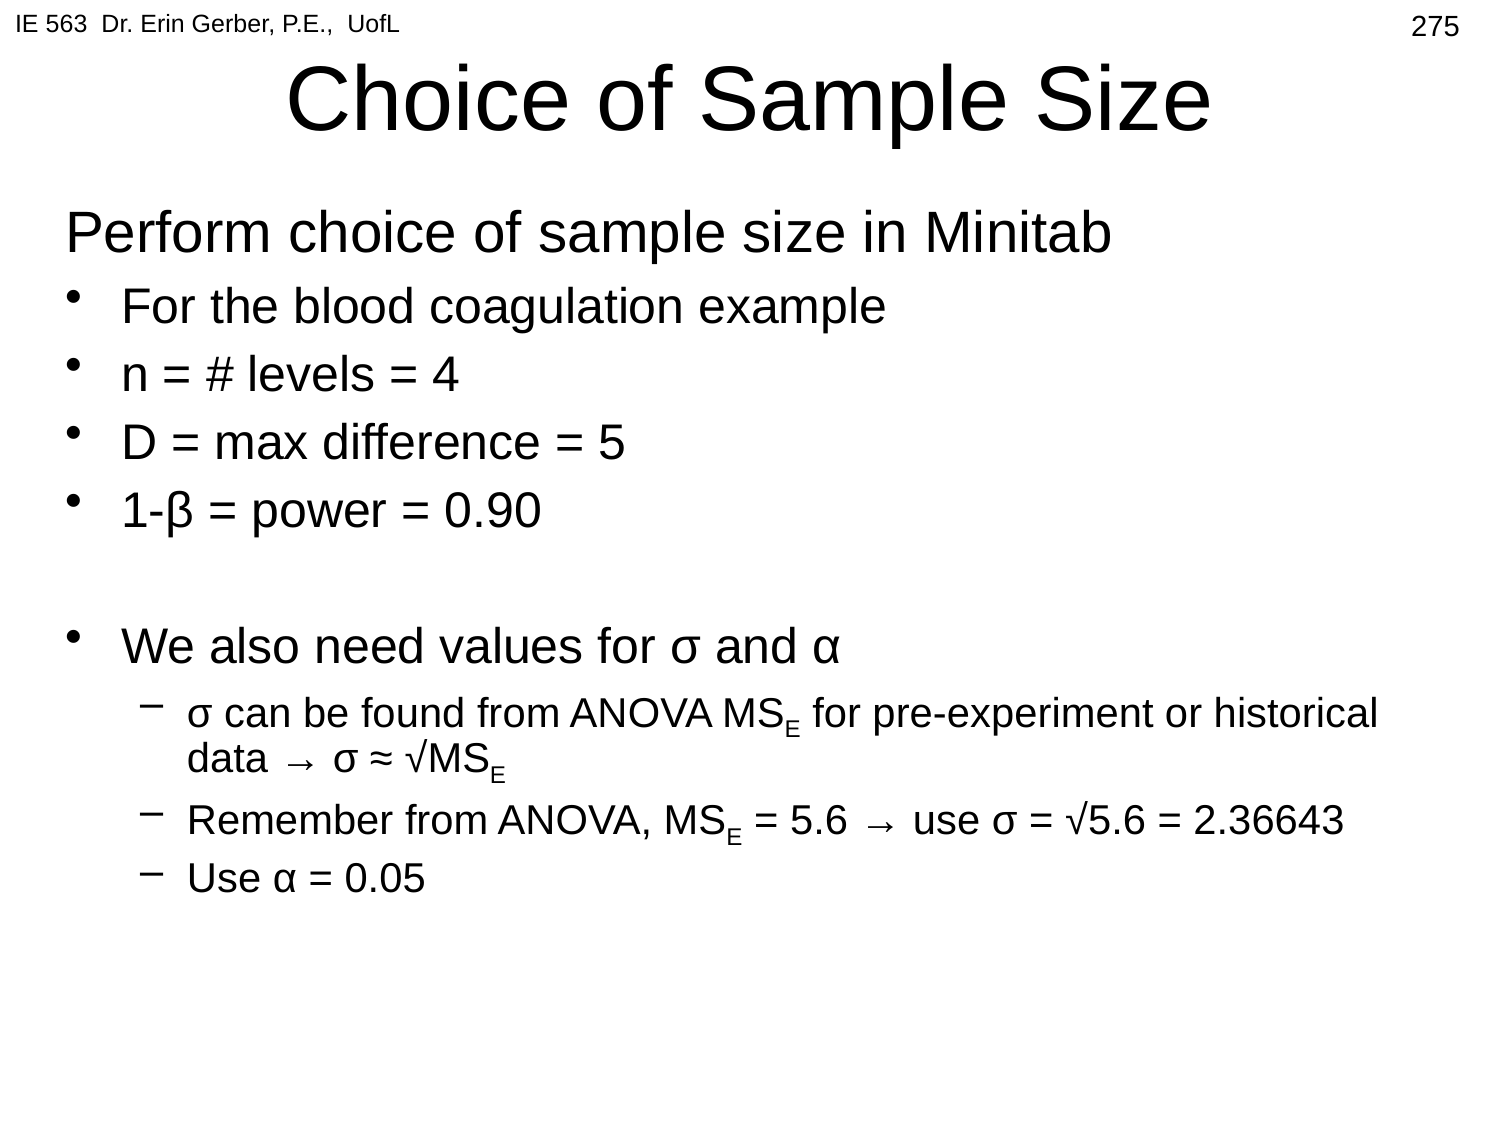

IE 563  Dr. Erin Gerber, P.E.,  UofL
# Choice of Sample Size
275
Perform choice of sample size in Minitab
For the blood coagulation example
n = # levels = 4
D = max difference = 5
1-β = power = 0.90

We also need values for σ and α
σ can be found from ANOVA MSE for pre-experiment or historical data → σ ≈ √MSE
Remember from ANOVA, MSE = 5.6 → use σ = √5.6 = 2.36643
Use α = 0.05